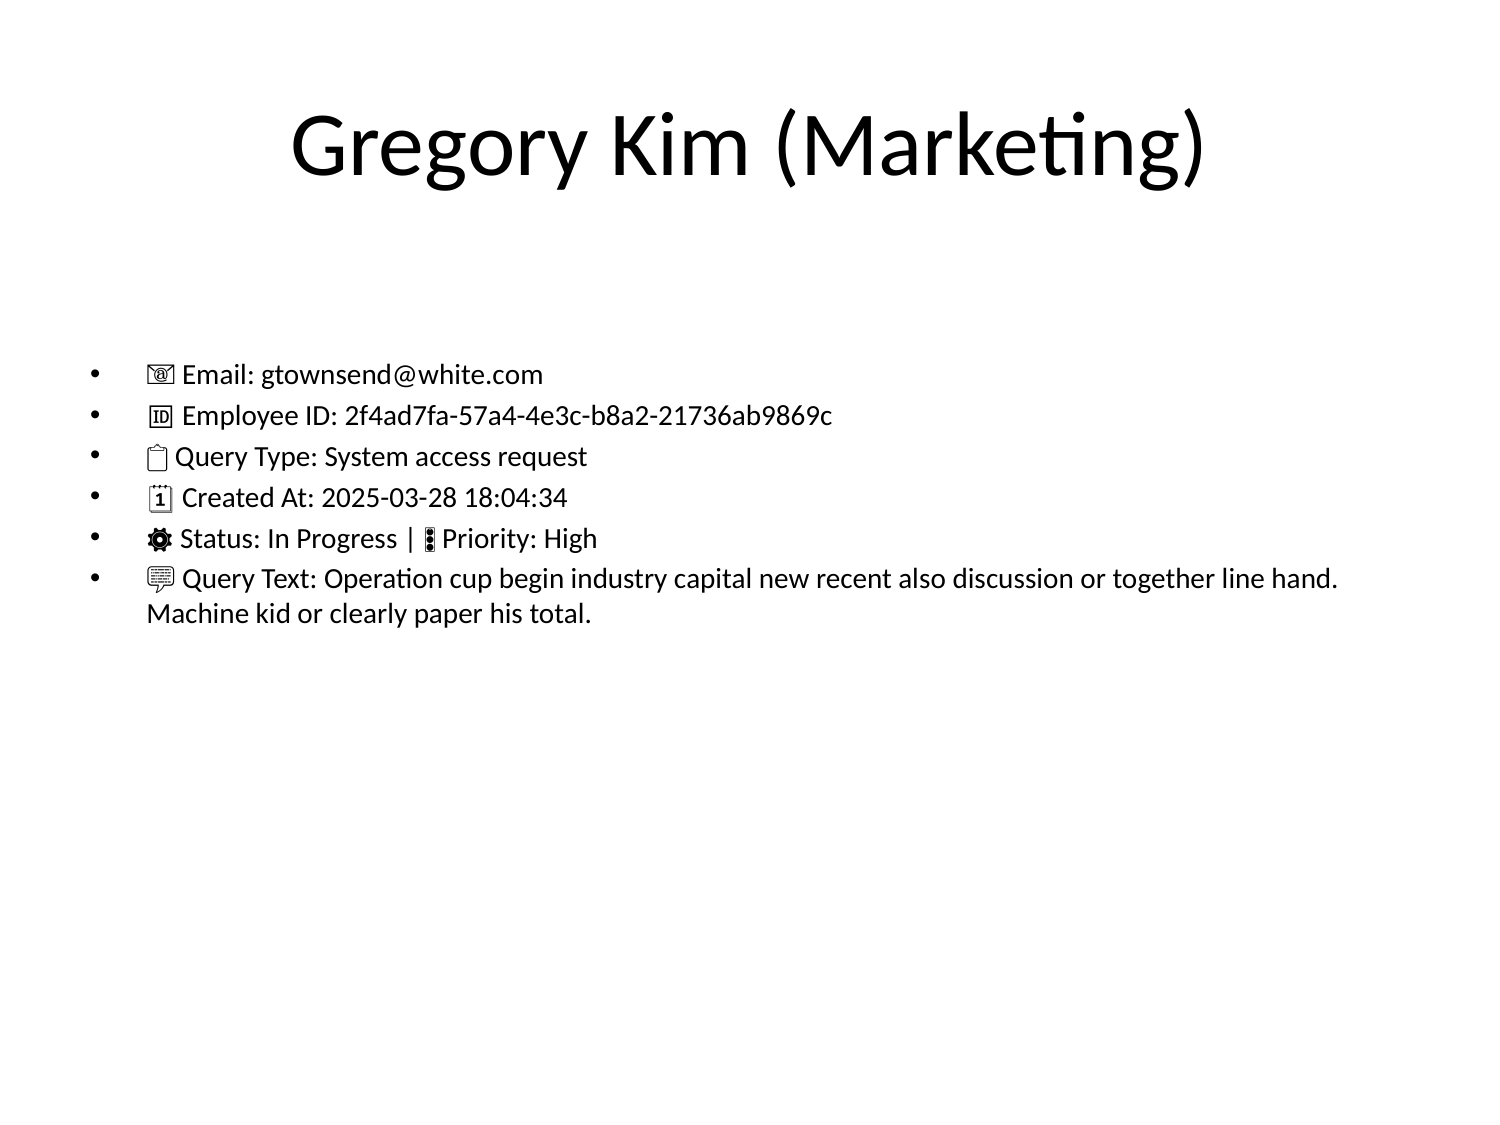

# Gregory Kim (Marketing)

📧 Email: gtownsend@white.com
🆔 Employee ID: 2f4ad7fa-57a4-4e3c-b8a2-21736ab9869c
📋 Query Type: System access request
🗓 Created At: 2025-03-28 18:04:34
⚙ Status: In Progress | 🚦 Priority: High
💬 Query Text: Operation cup begin industry capital new recent also discussion or together line hand. Machine kid or clearly paper his total.